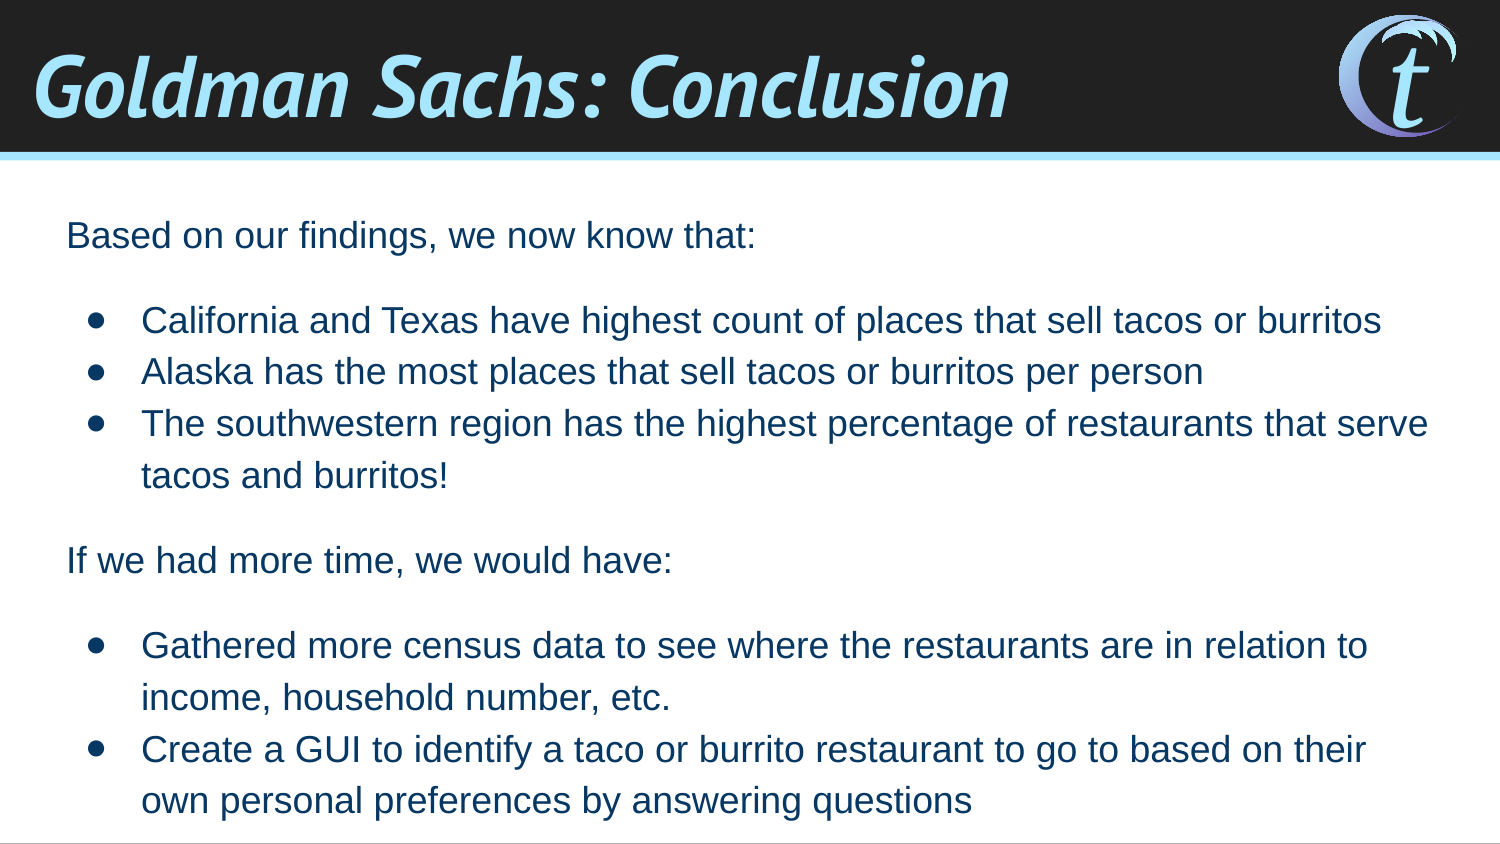

# Goldman Sachs: Conclusion
Based on our findings, we now know that:
California and Texas have highest count of places that sell tacos or burritos
Alaska has the most places that sell tacos or burritos per person
The southwestern region has the highest percentage of restaurants that serve tacos and burritos!
If we had more time, we would have:
Gathered more census data to see where the restaurants are in relation to income, household number, etc.
Create a GUI to identify a taco or burrito restaurant to go to based on their own personal preferences by answering questions